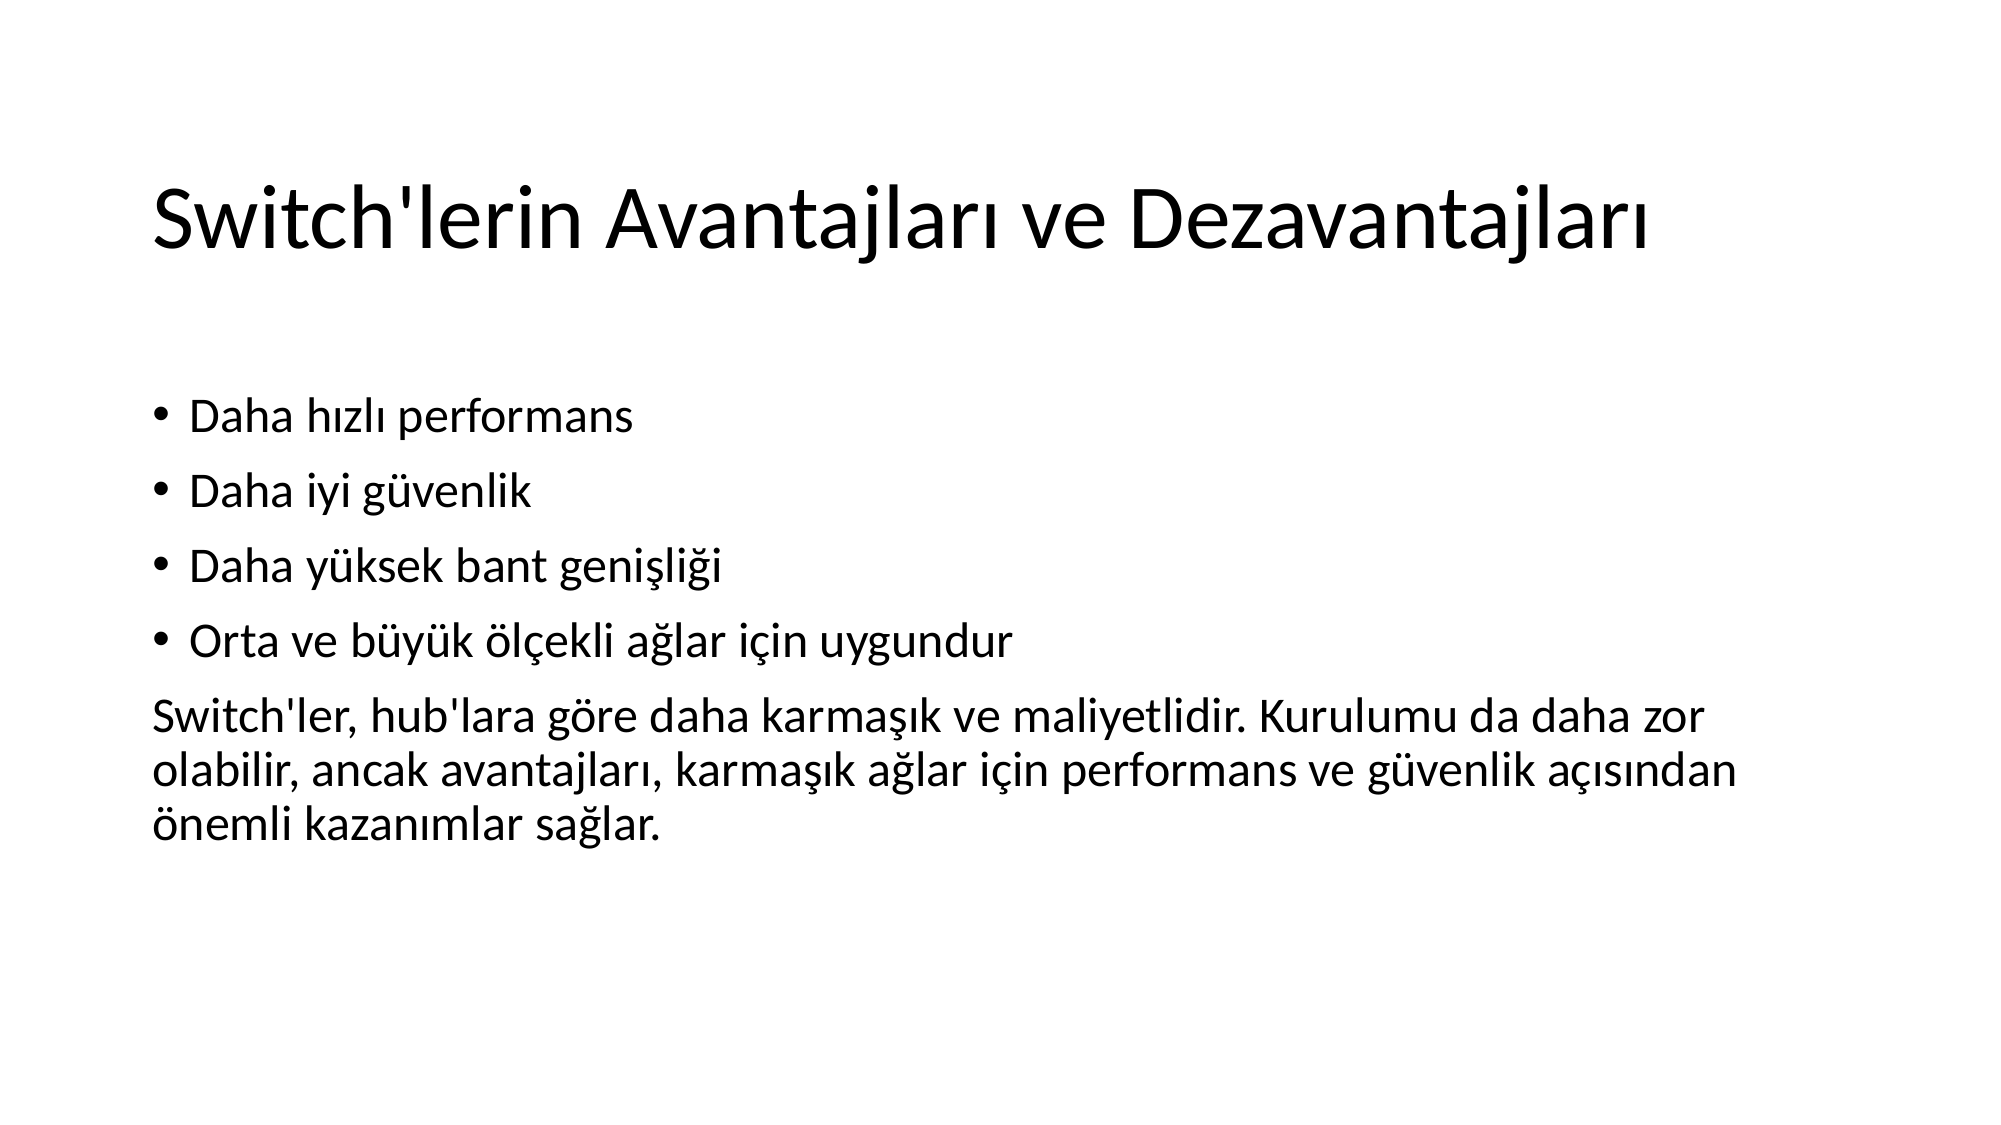

# Switch'lerin Avantajları ve Dezavantajları
Daha hızlı performans
Daha iyi güvenlik
Daha yüksek bant genişliği
Orta ve büyük ölçekli ağlar için uygundur
Switch'ler, hub'lara göre daha karmaşık ve maliyetlidir. Kurulumu da daha zor olabilir, ancak avantajları, karmaşık ağlar için performans ve güvenlik açısından önemli kazanımlar sağlar.